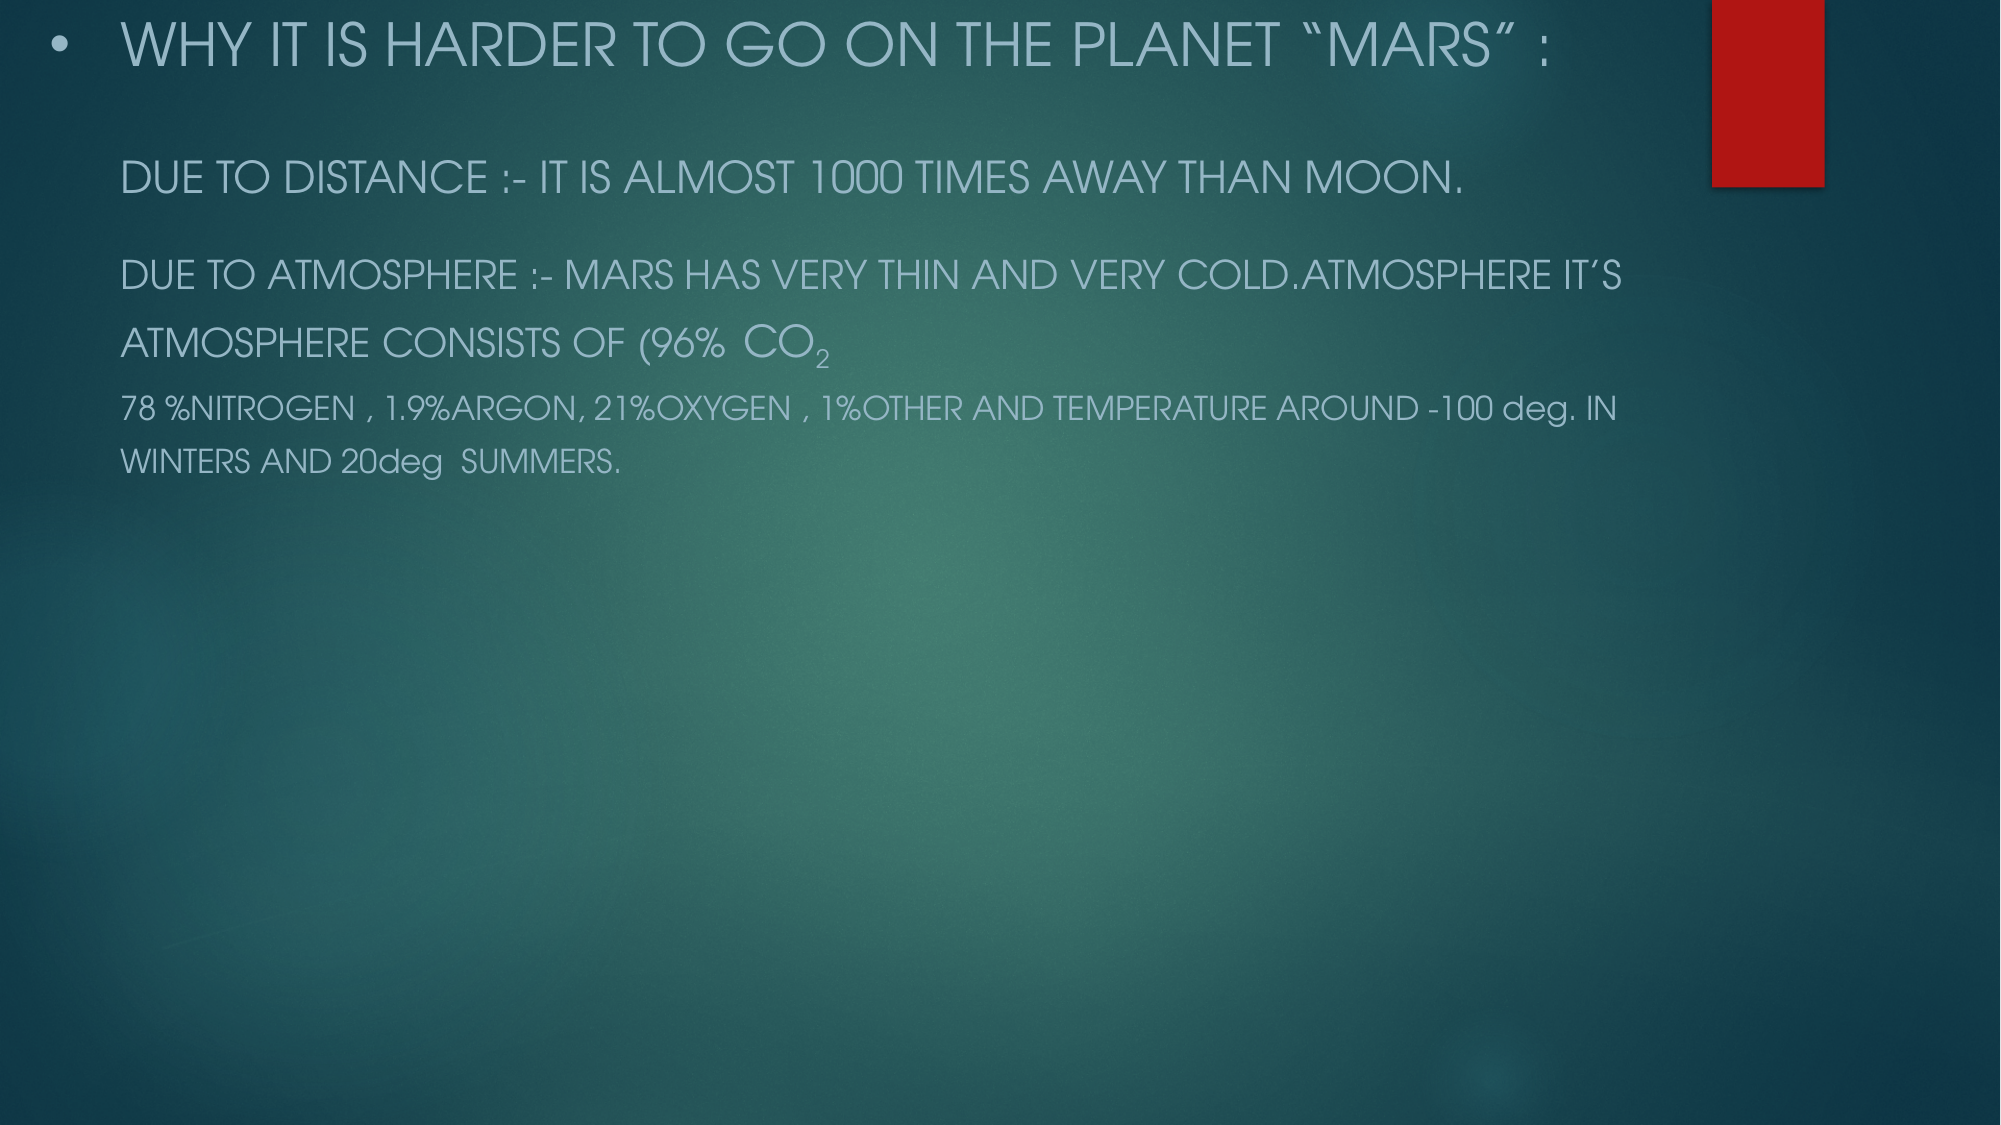

# WHY IT IS HARDER TO GO ON THE PLANET “MARS” : DUE TO DISTANCE :- IT IS ALMOST 1000 TIMES AWAY THAN MOON. DUE TO ATMOSPHERE :- MARS HAS VERY THIN AND VERY COLD.ATMOSPHERE IT’S ATMOSPHERE CONSISTS OF (96% CO2 78 %NITROGEN , 1.9%ARGON, 21%OXYGEN , 1%OTHER AND TEMPERATURE AROUND -100 deg. IN WINTERS AND 20deg  SUMMERS.